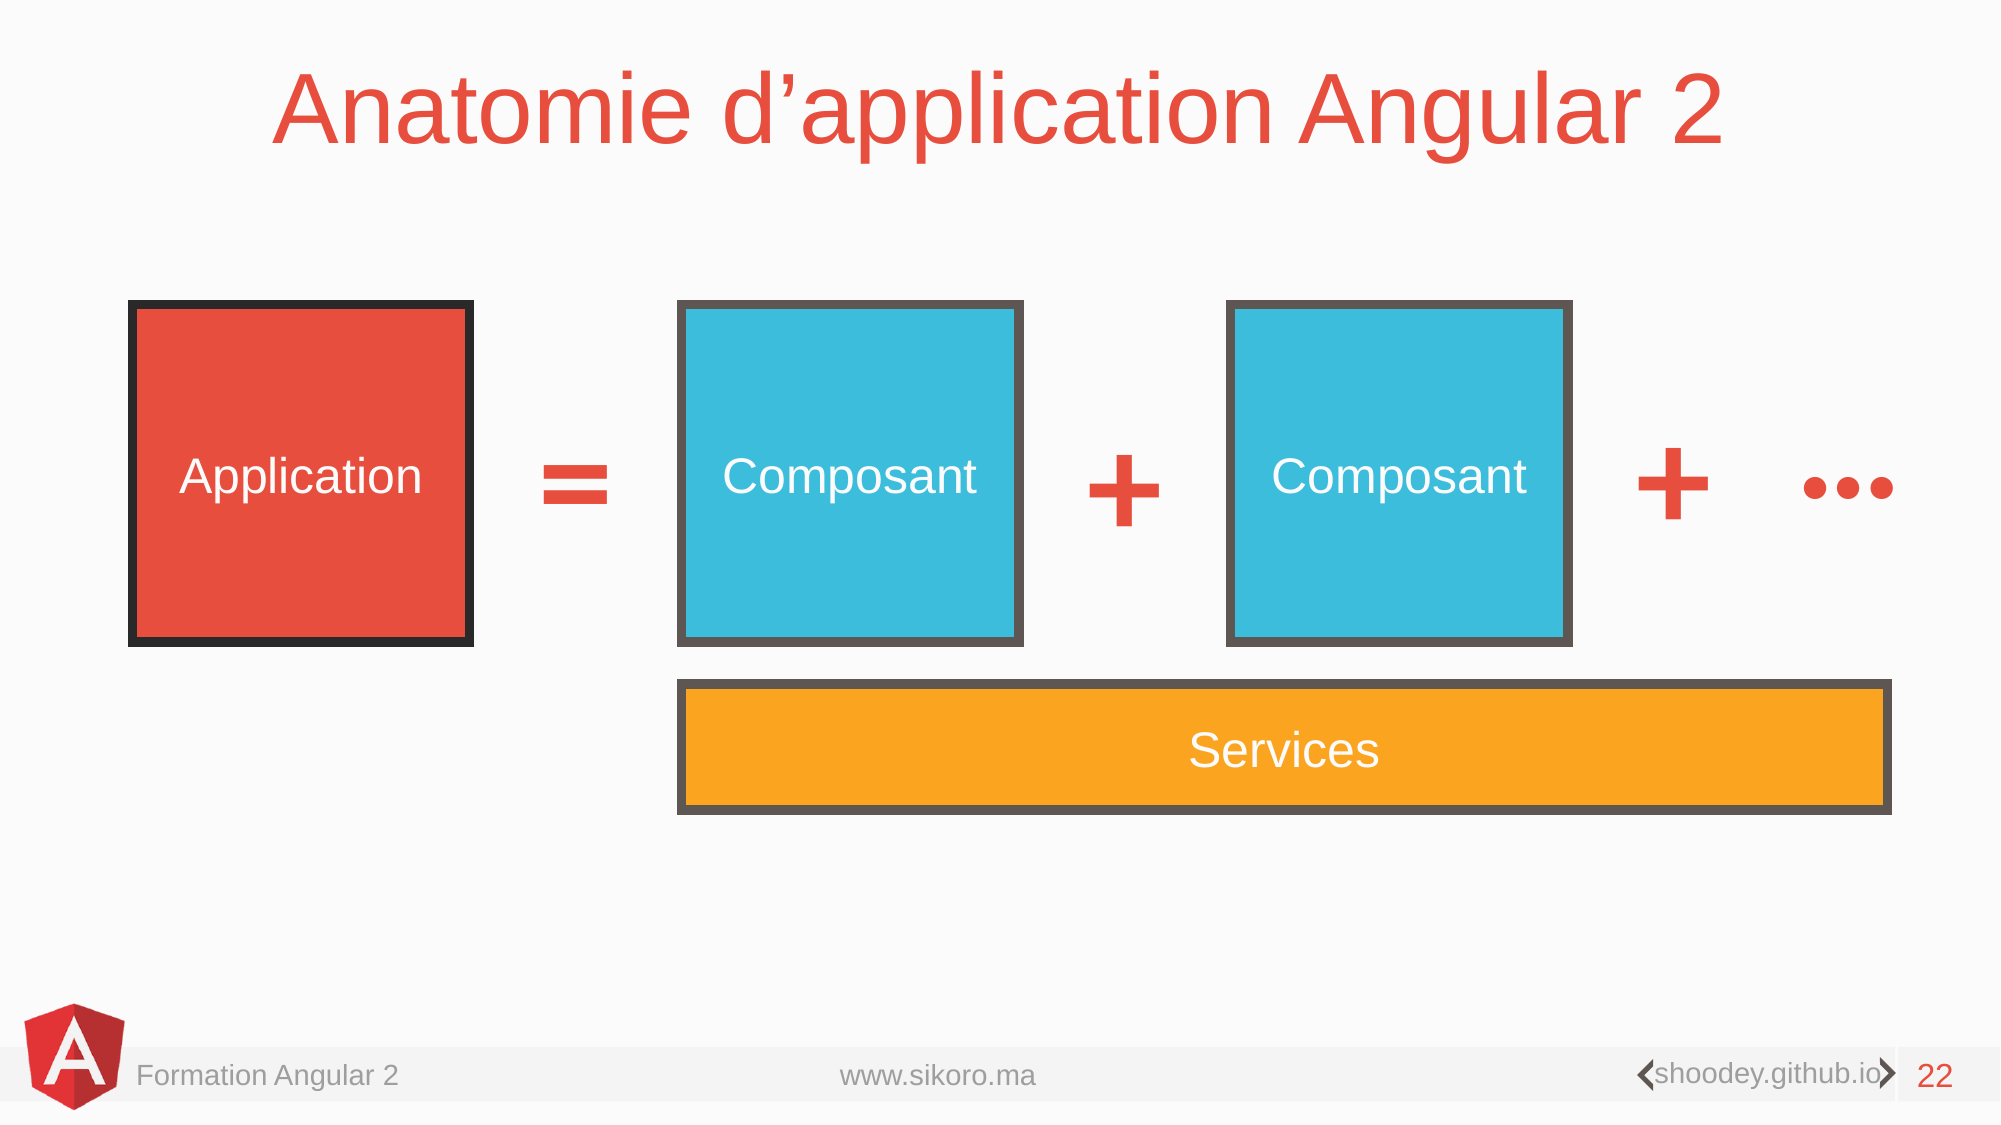

# Anatomie d’application Angular 2
Application
Composant
+
Composant
=
…
+
Services
22